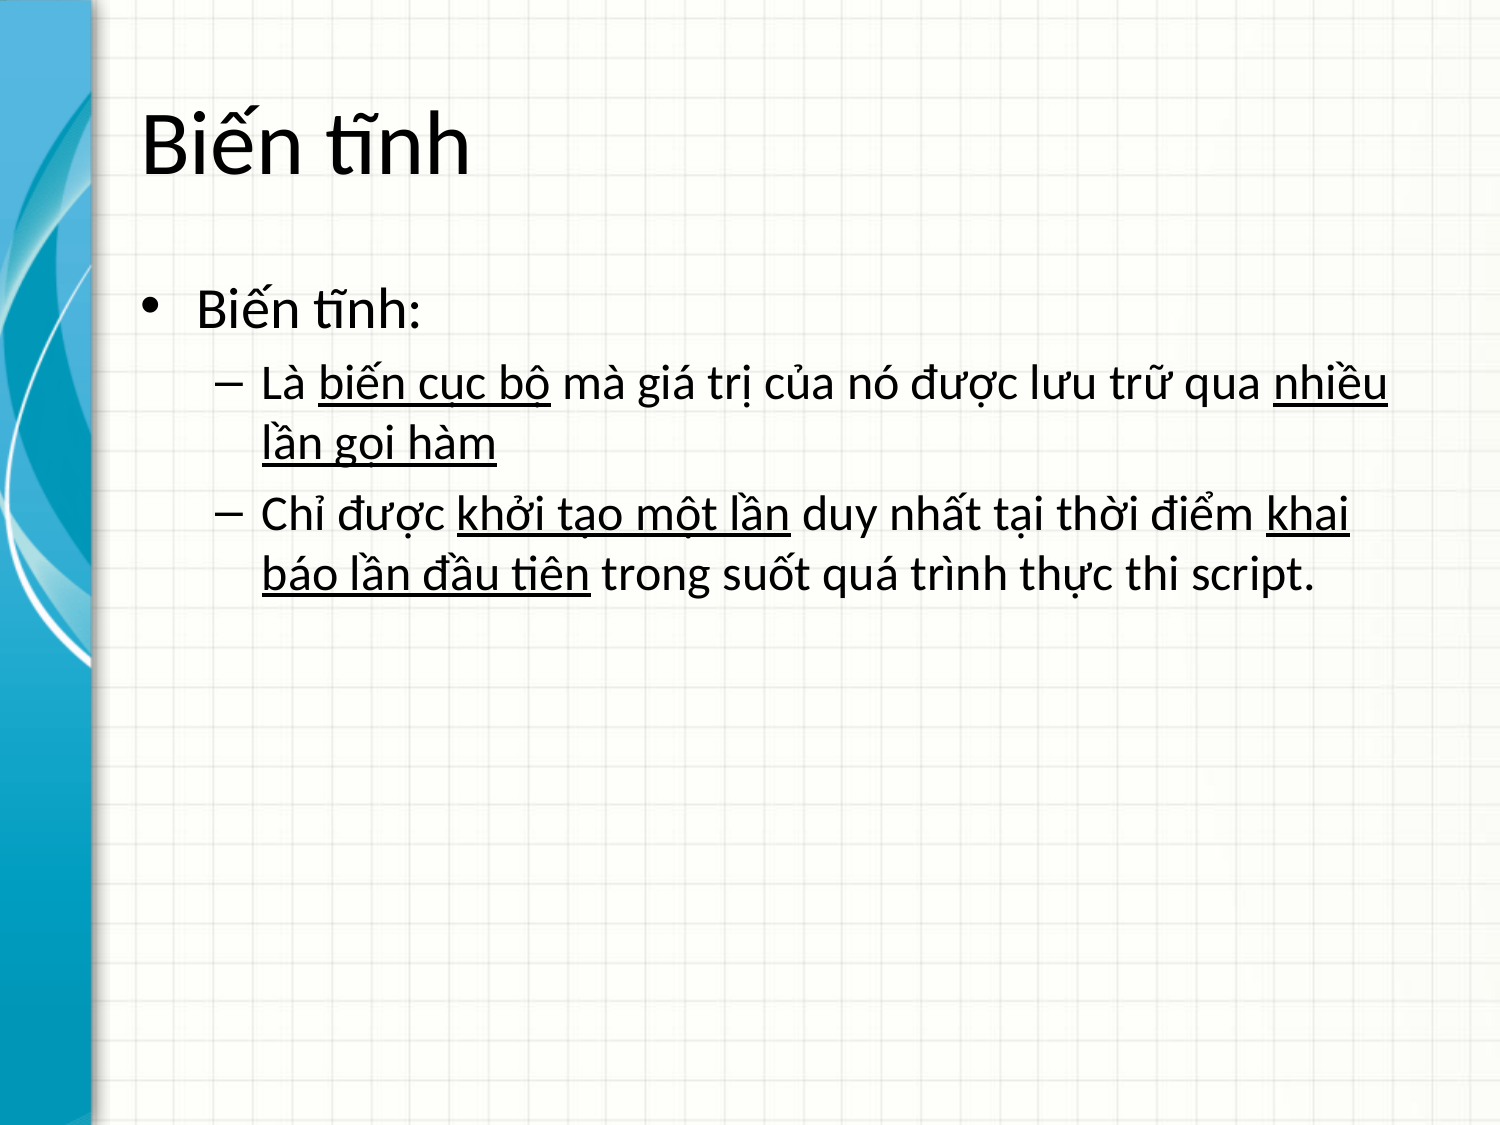

# Biến tĩnh
Biến tĩnh:
Là biến cục bộ mà giá trị của nó được lưu trữ qua nhiều lần gọi hàm
Chỉ được khởi tạo một lần duy nhất tại thời điểm khai báo lần đầu tiên trong suốt quá trình thực thi script.